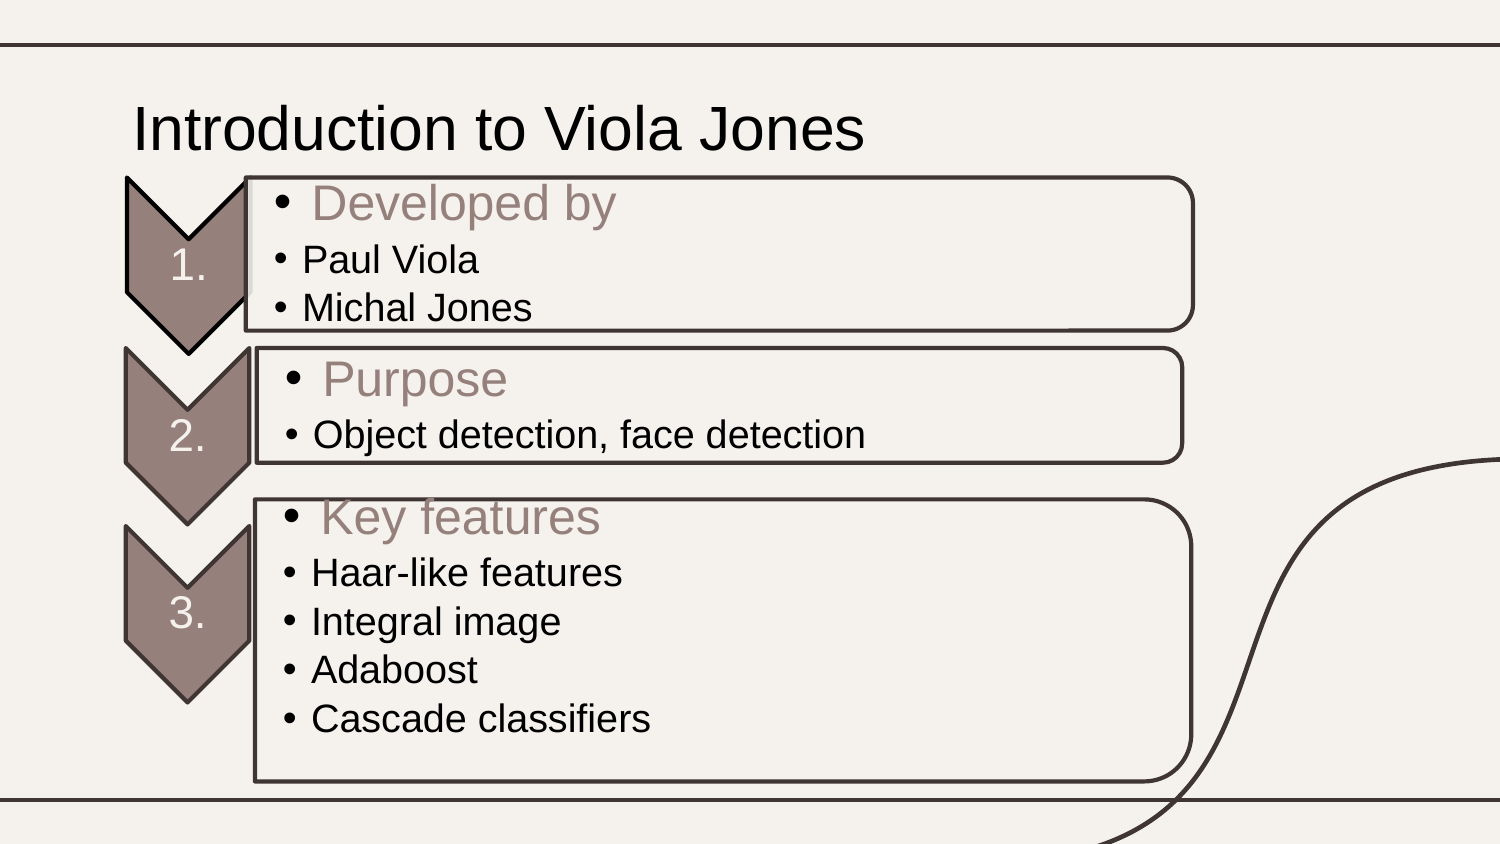

# Introduction to Viola Jones
1.
Developed by
Paul Viola
Michal Jones
2.
Purpose
Object detection, face detection
3.
Key features
Haar-like features
Integral image
Adaboost
Cascade classifiers